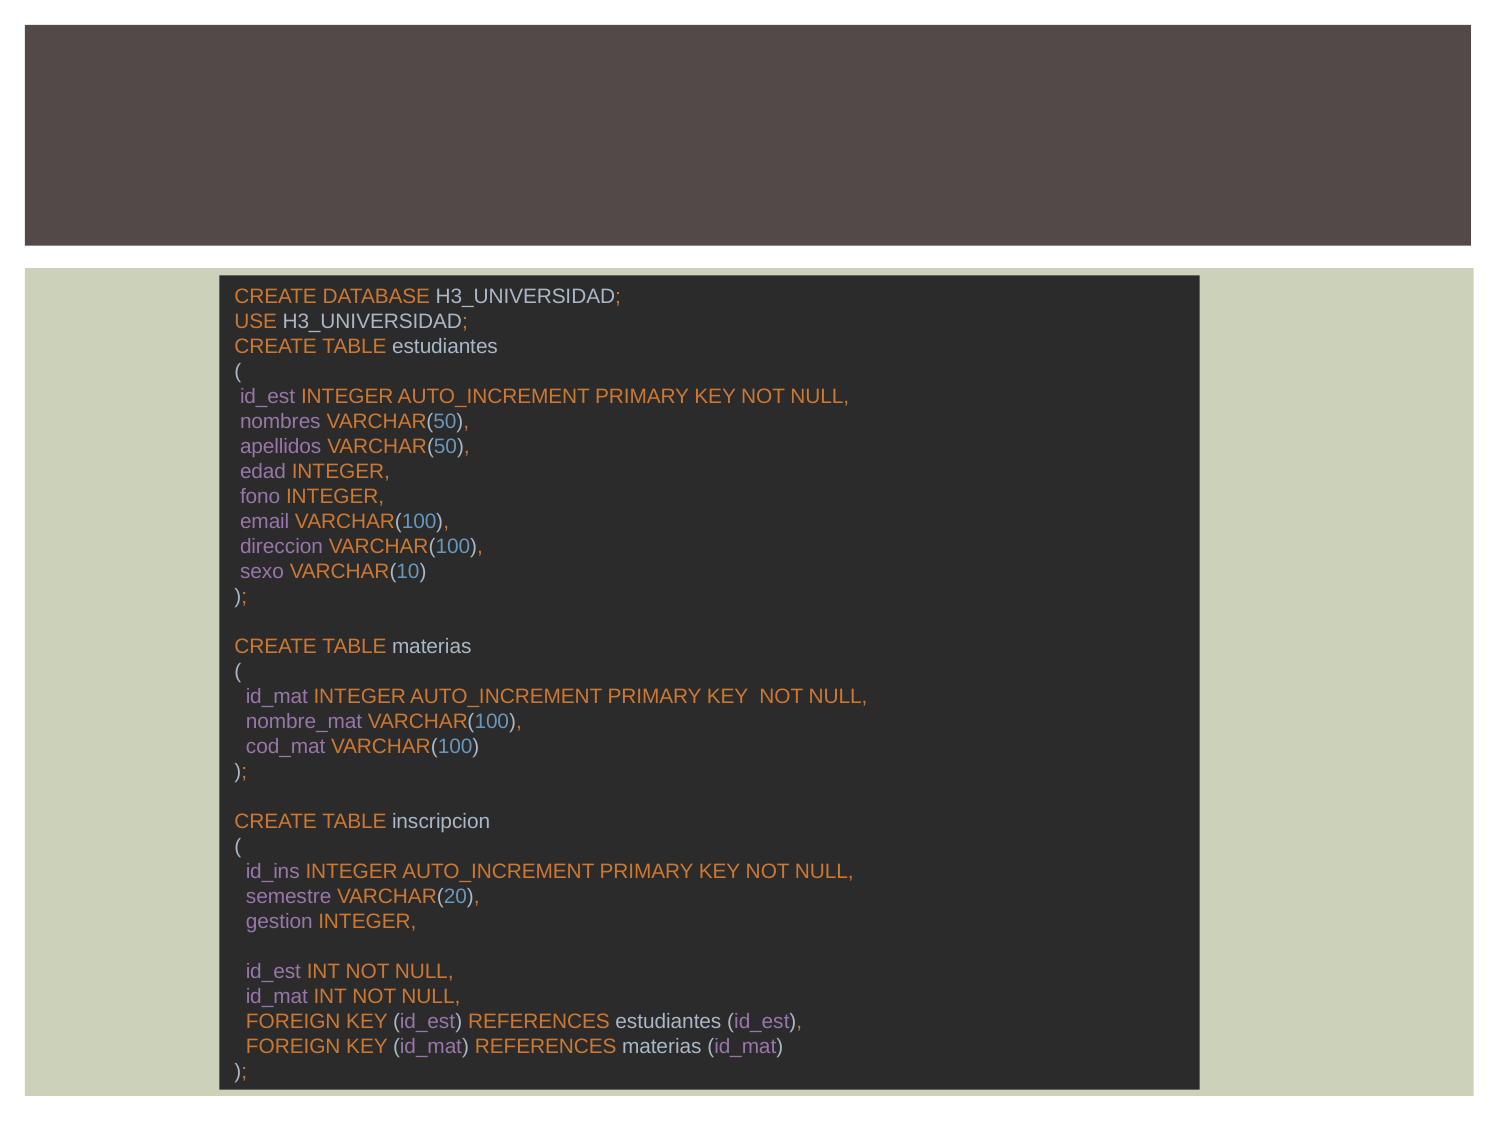

CREATE DATABASE H3_UNIVERSIDAD;
USE H3_UNIVERSIDAD;
CREATE TABLE estudiantes
(
 id_est INTEGER AUTO_INCREMENT PRIMARY KEY NOT NULL,
 nombres VARCHAR(50),
 apellidos VARCHAR(50),
 edad INTEGER,
 fono INTEGER,
 email VARCHAR(100),
 direccion VARCHAR(100),
 sexo VARCHAR(10)
);
CREATE TABLE materias
(
  id_mat INTEGER AUTO_INCREMENT PRIMARY KEY  NOT NULL,
  nombre_mat VARCHAR(100),
  cod_mat VARCHAR(100)
);
CREATE TABLE inscripcion
(
  id_ins INTEGER AUTO_INCREMENT PRIMARY KEY NOT NULL,
  semestre VARCHAR(20),
  gestion INTEGER,
  id_est INT NOT NULL,
  id_mat INT NOT NULL,
  FOREIGN KEY (id_est) REFERENCES estudiantes (id_est),
  FOREIGN KEY (id_mat) REFERENCES materias (id_mat)
);